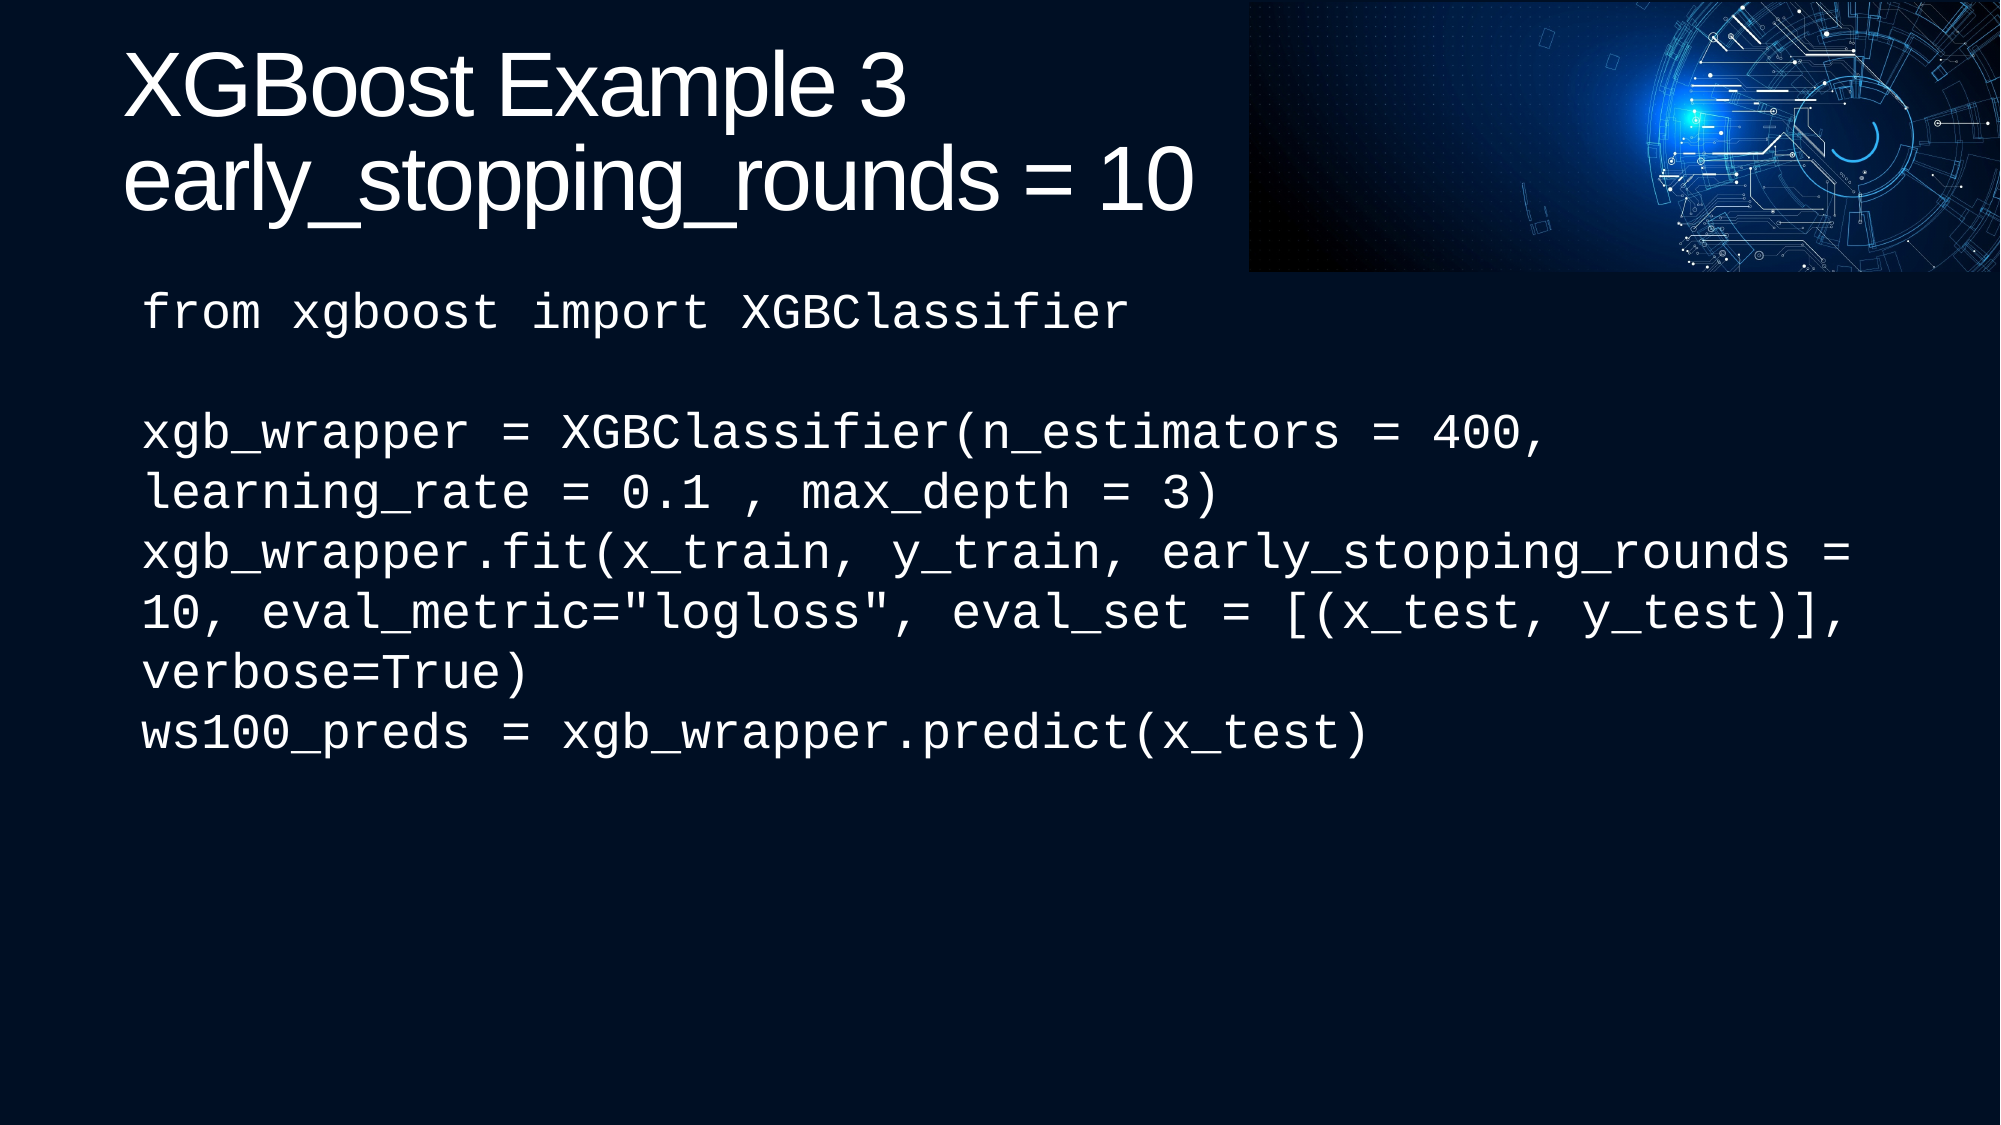

# XGBoost Example 3 early_stopping_rounds = 10
from xgboost import XGBClassifier

xgb_wrapper = XGBClassifier(n_estimators = 400, learning_rate = 0.1 , max_depth = 3)
xgb_wrapper.fit(x_train, y_train, early_stopping_rounds = 10, eval_metric="logloss", eval_set = [(x_test, y_test)], verbose=True)
ws100_preds = xgb_wrapper.predict(x_test)